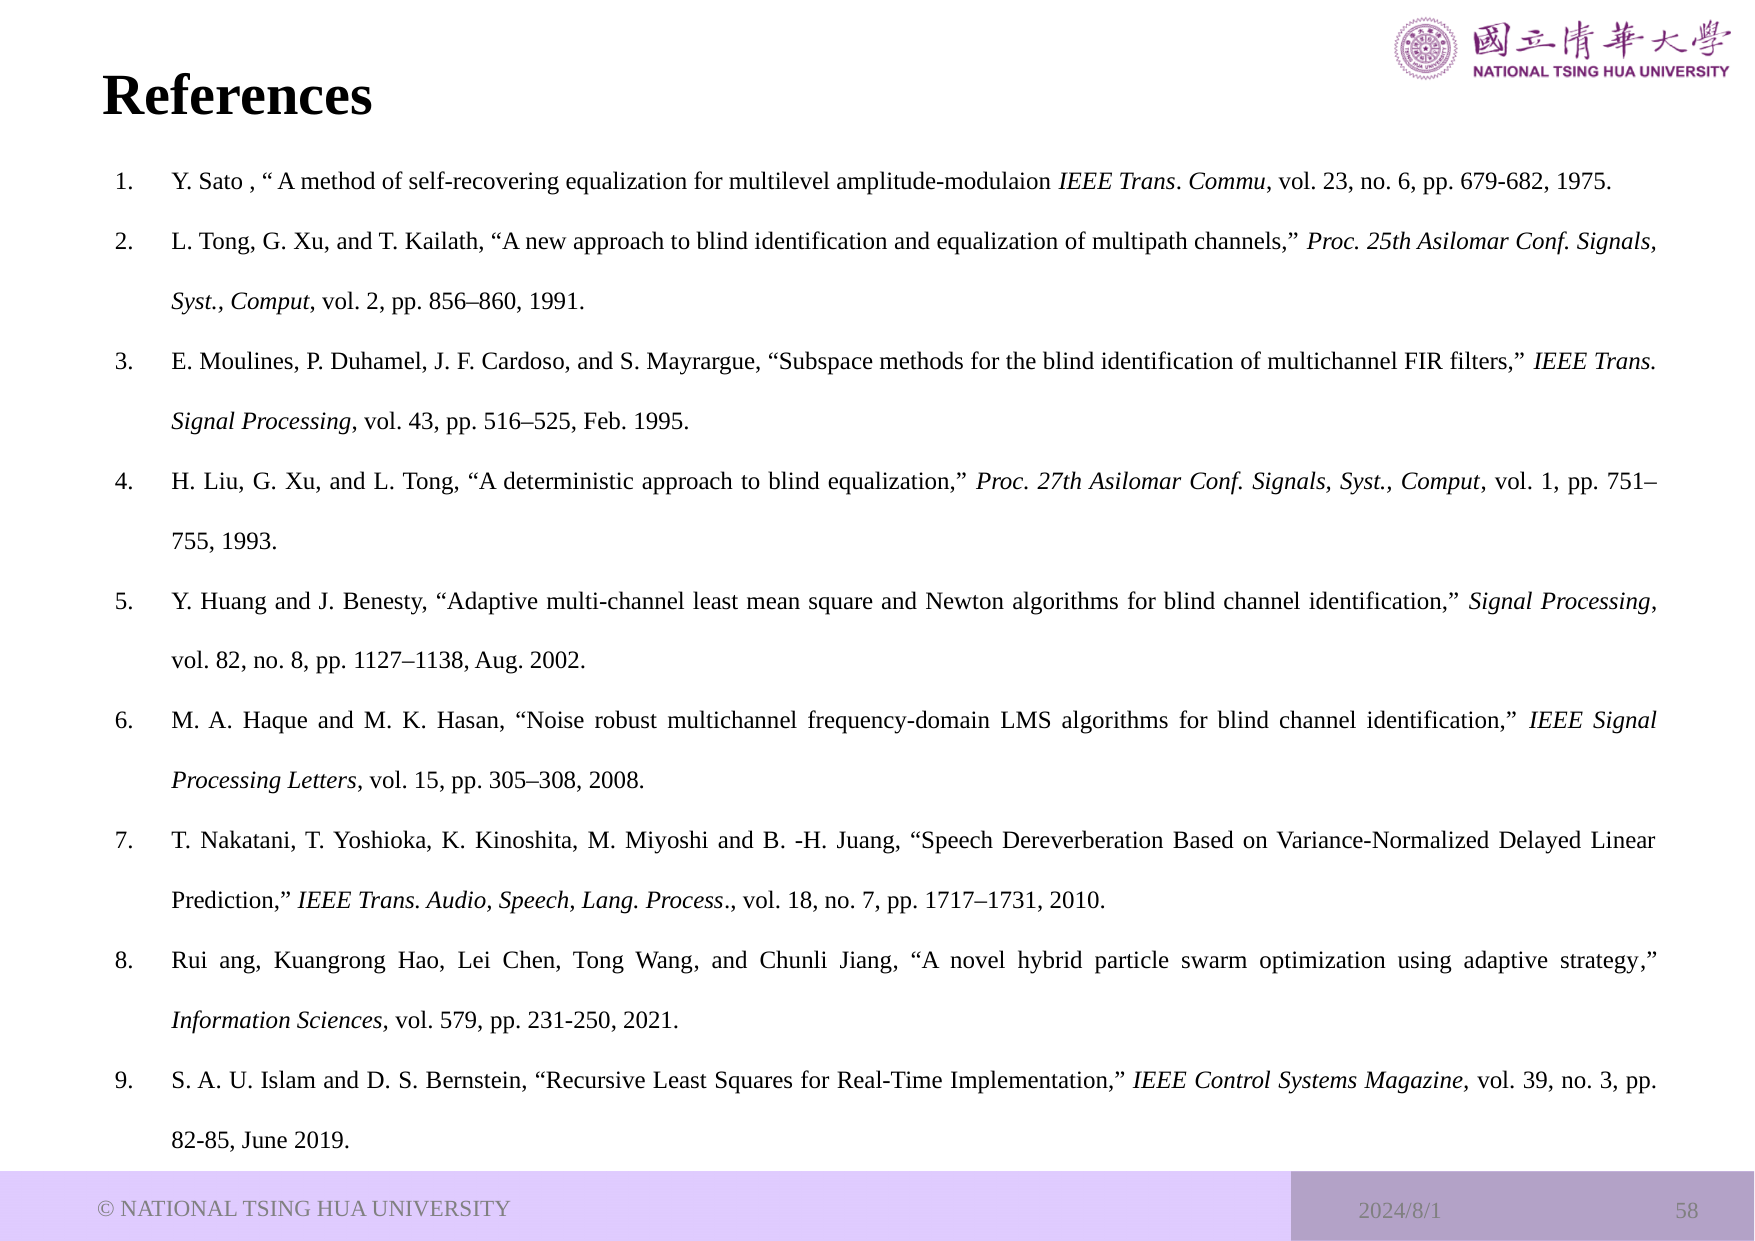

# References
Y. Sato , “ A method of self-recovering equalization for multilevel amplitude-modulaion IEEE Trans. Commu, vol. 23, no. 6, pp. 679-682, 1975.
L. Tong, G. Xu, and T. Kailath, “A new approach to blind identification and equalization of multipath channels,” Proc. 25th Asilomar Conf. Signals, Syst., Comput, vol. 2, pp. 856–860, 1991.
E. Moulines, P. Duhamel, J. F. Cardoso, and S. Mayrargue, “Subspace methods for the blind identification of multichannel FIR filters,” IEEE Trans. Signal Processing, vol. 43, pp. 516–525, Feb. 1995.
H. Liu, G. Xu, and L. Tong, “A deterministic approach to blind equalization,” Proc. 27th Asilomar Conf. Signals, Syst., Comput, vol. 1, pp. 751–755, 1993.
Y. Huang and J. Benesty, “Adaptive multi-channel least mean square and Newton algorithms for blind channel identification,” Signal Processing, vol. 82, no. 8, pp. 1127–1138, Aug. 2002.
M. A. Haque and M. K. Hasan, “Noise robust multichannel frequency-domain LMS algorithms for blind channel identification,” IEEE Signal Processing Letters, vol. 15, pp. 305–308, 2008.
T. Nakatani, T. Yoshioka, K. Kinoshita, M. Miyoshi and B. -H. Juang, “Speech Dereverberation Based on Variance-Normalized Delayed Linear Prediction,” IEEE Trans. Audio, Speech, Lang. Process., vol. 18, no. 7, pp. 1717–1731, 2010.
Rui ang, Kuangrong Hao, Lei Chen, Tong Wang, and Chunli Jiang, “A novel hybrid particle swarm optimization using adaptive strategy,” Information Sciences, vol. 579, pp. 231-250, 2021.
S. A. U. Islam and D. S. Bernstein, “Recursive Least Squares for Real-Time Implementation,” IEEE Control Systems Magazine, vol. 39, no. 3, pp. 82-85, June 2019.

© NATIONAL TSING HUA UNIVERSITY
2024/8/1
58